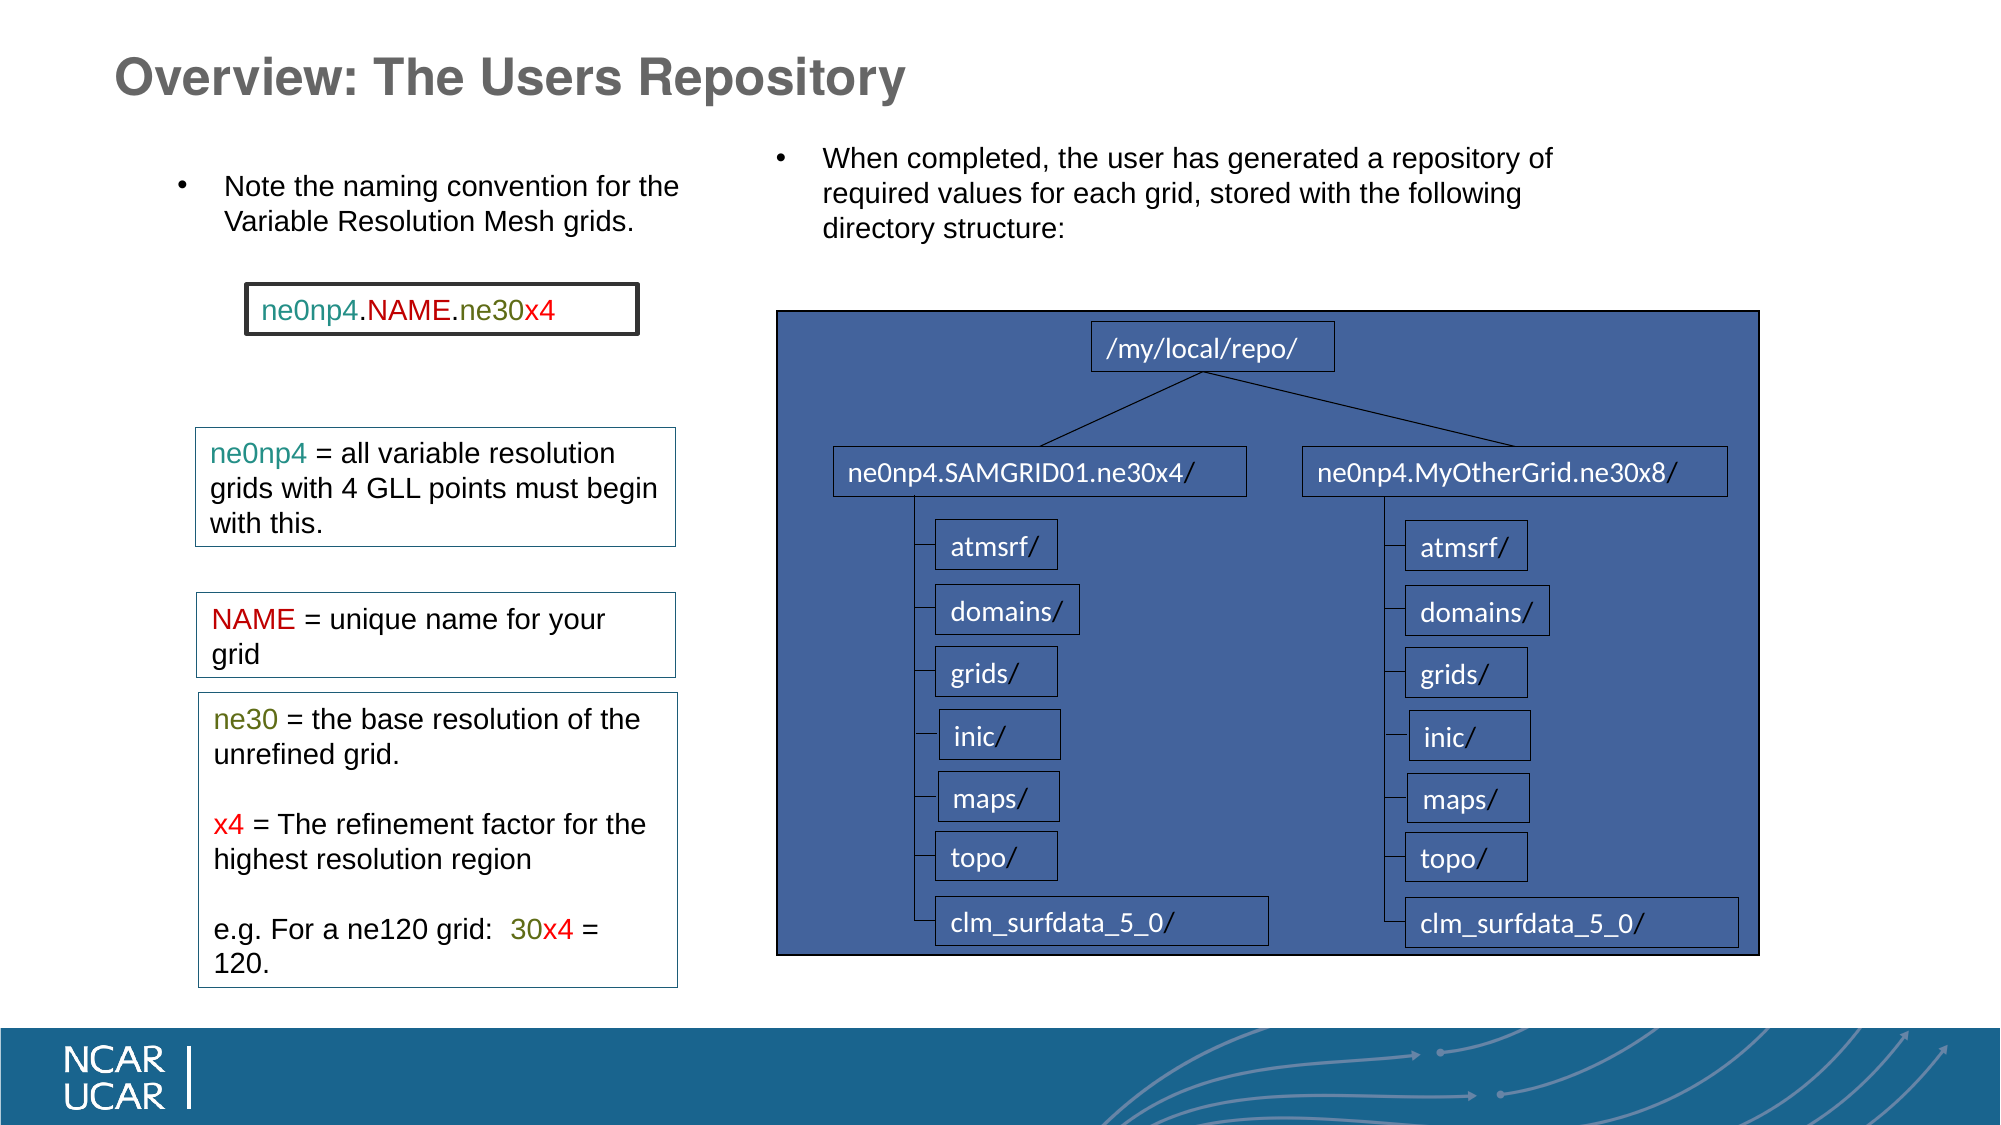

# Overview: The Users Repository

Note the naming convention for the Variable Resolution Mesh grids.

When completed, the user has generated a repository of required values for each grid, stored with the following directory structure:
ne0np4.NAME.ne30x4

/my/local/repo/
ne0np4.SAMGRID01.ne30x4/
ne0np4.MyOtherGrid.ne30x8/
atmsrf/
domains/
grids/
inic/
maps/
topo/
clm_surfdata_5_0/
atmsrf/
domains/
grids/
inic/
maps/
topo/
clm_surfdata_5_0/
ne0np4 = all variable resolution grids with 4 GLL points must begin with this.
NAME = unique name for your grid
ne30 = the base resolution of the unrefined grid.

x4 = The refinement factor for the highest resolution region

e.g. For a ne120 grid:  30x4 = 120.